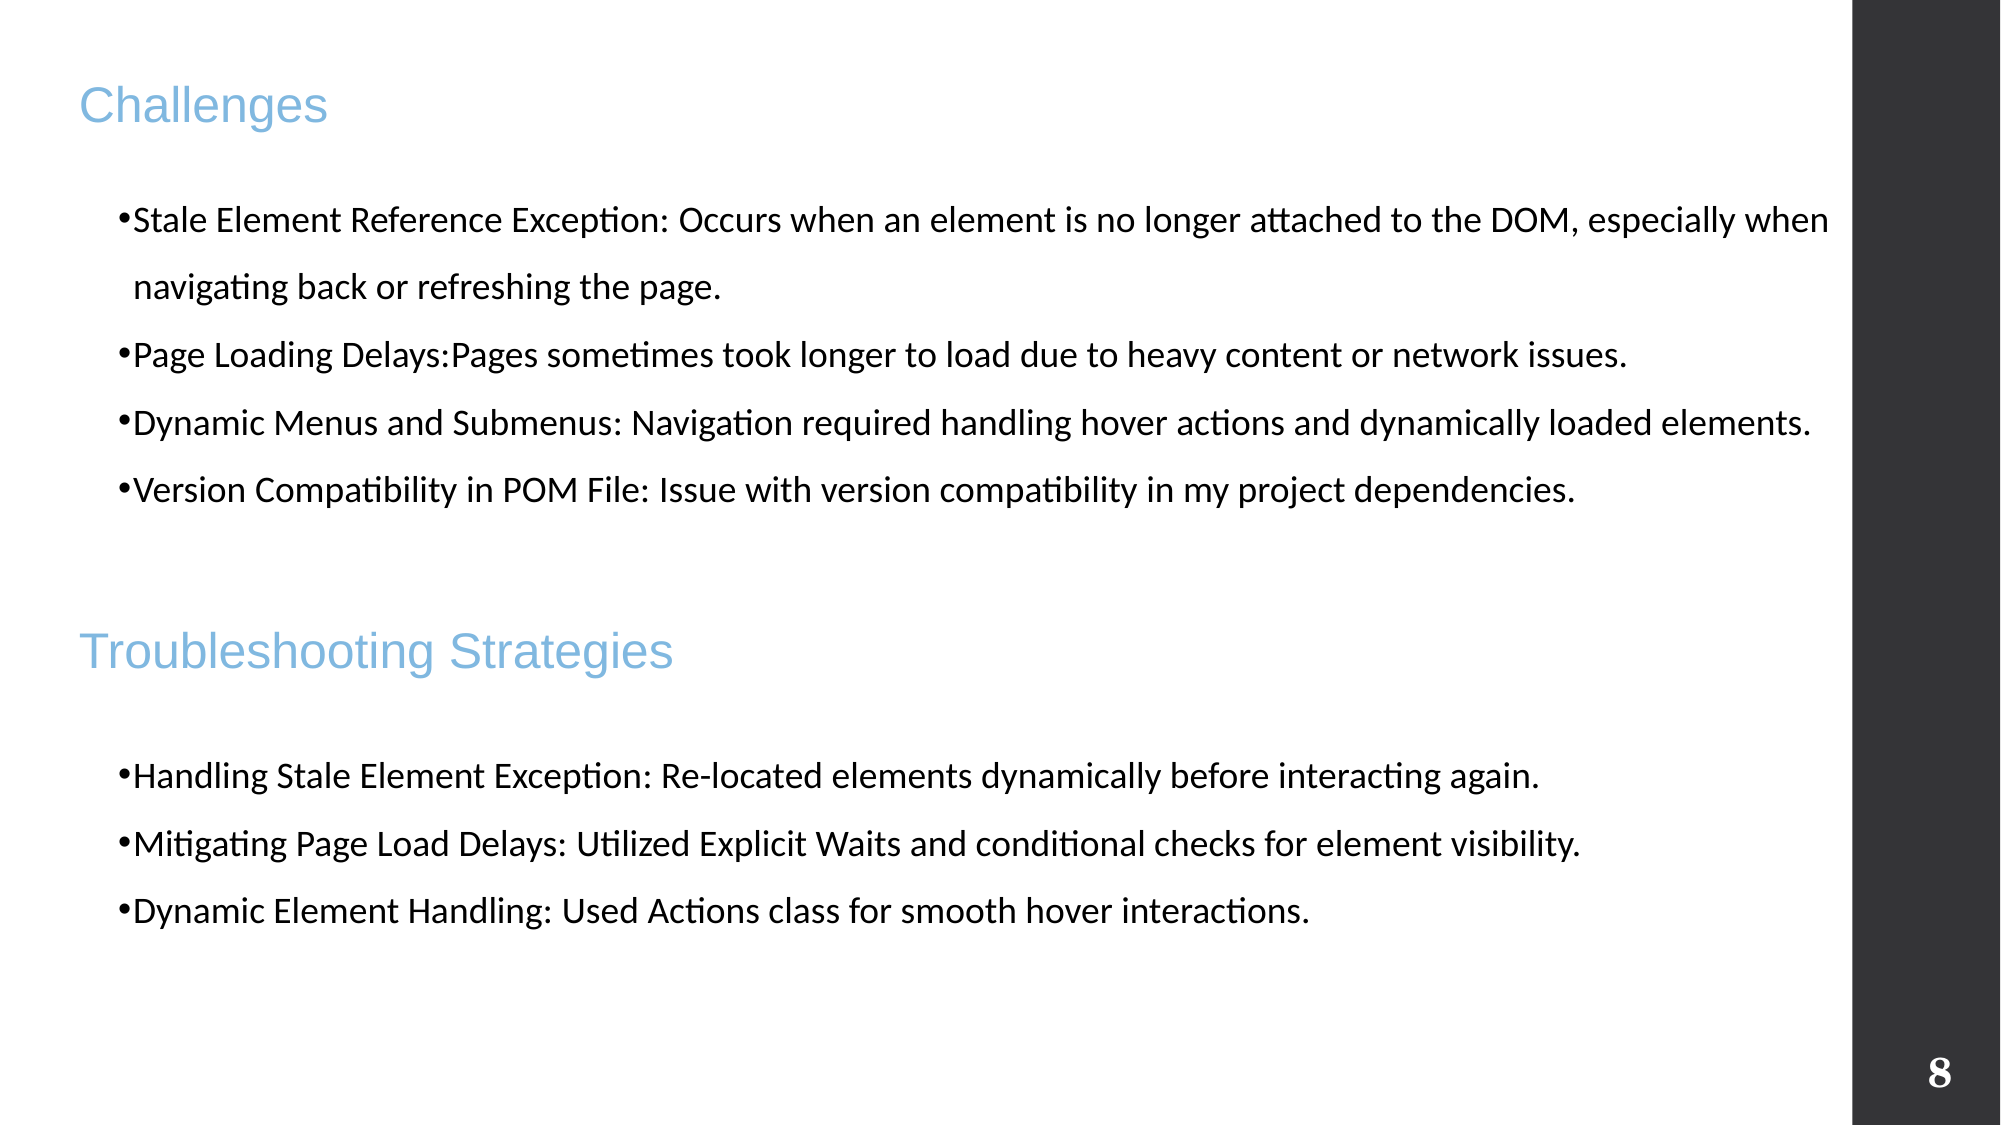

Challenges
Stale Element Reference Exception: Occurs when an element is no longer attached to the DOM, especially when navigating back or refreshing the page.
Page Loading Delays:Pages sometimes took longer to load due to heavy content or network issues.
Dynamic Menus and Submenus: Navigation required handling hover actions and dynamically loaded elements.
Version Compatibility in POM File: Issue with version compatibility in my project dependencies.
Troubleshooting Strategies
Handling Stale Element Exception: Re-located elements dynamically before interacting again.
Mitigating Page Load Delays: Utilized Explicit Waits and conditional checks for element visibility.
Dynamic Element Handling: Used Actions class for smooth hover interactions.

8